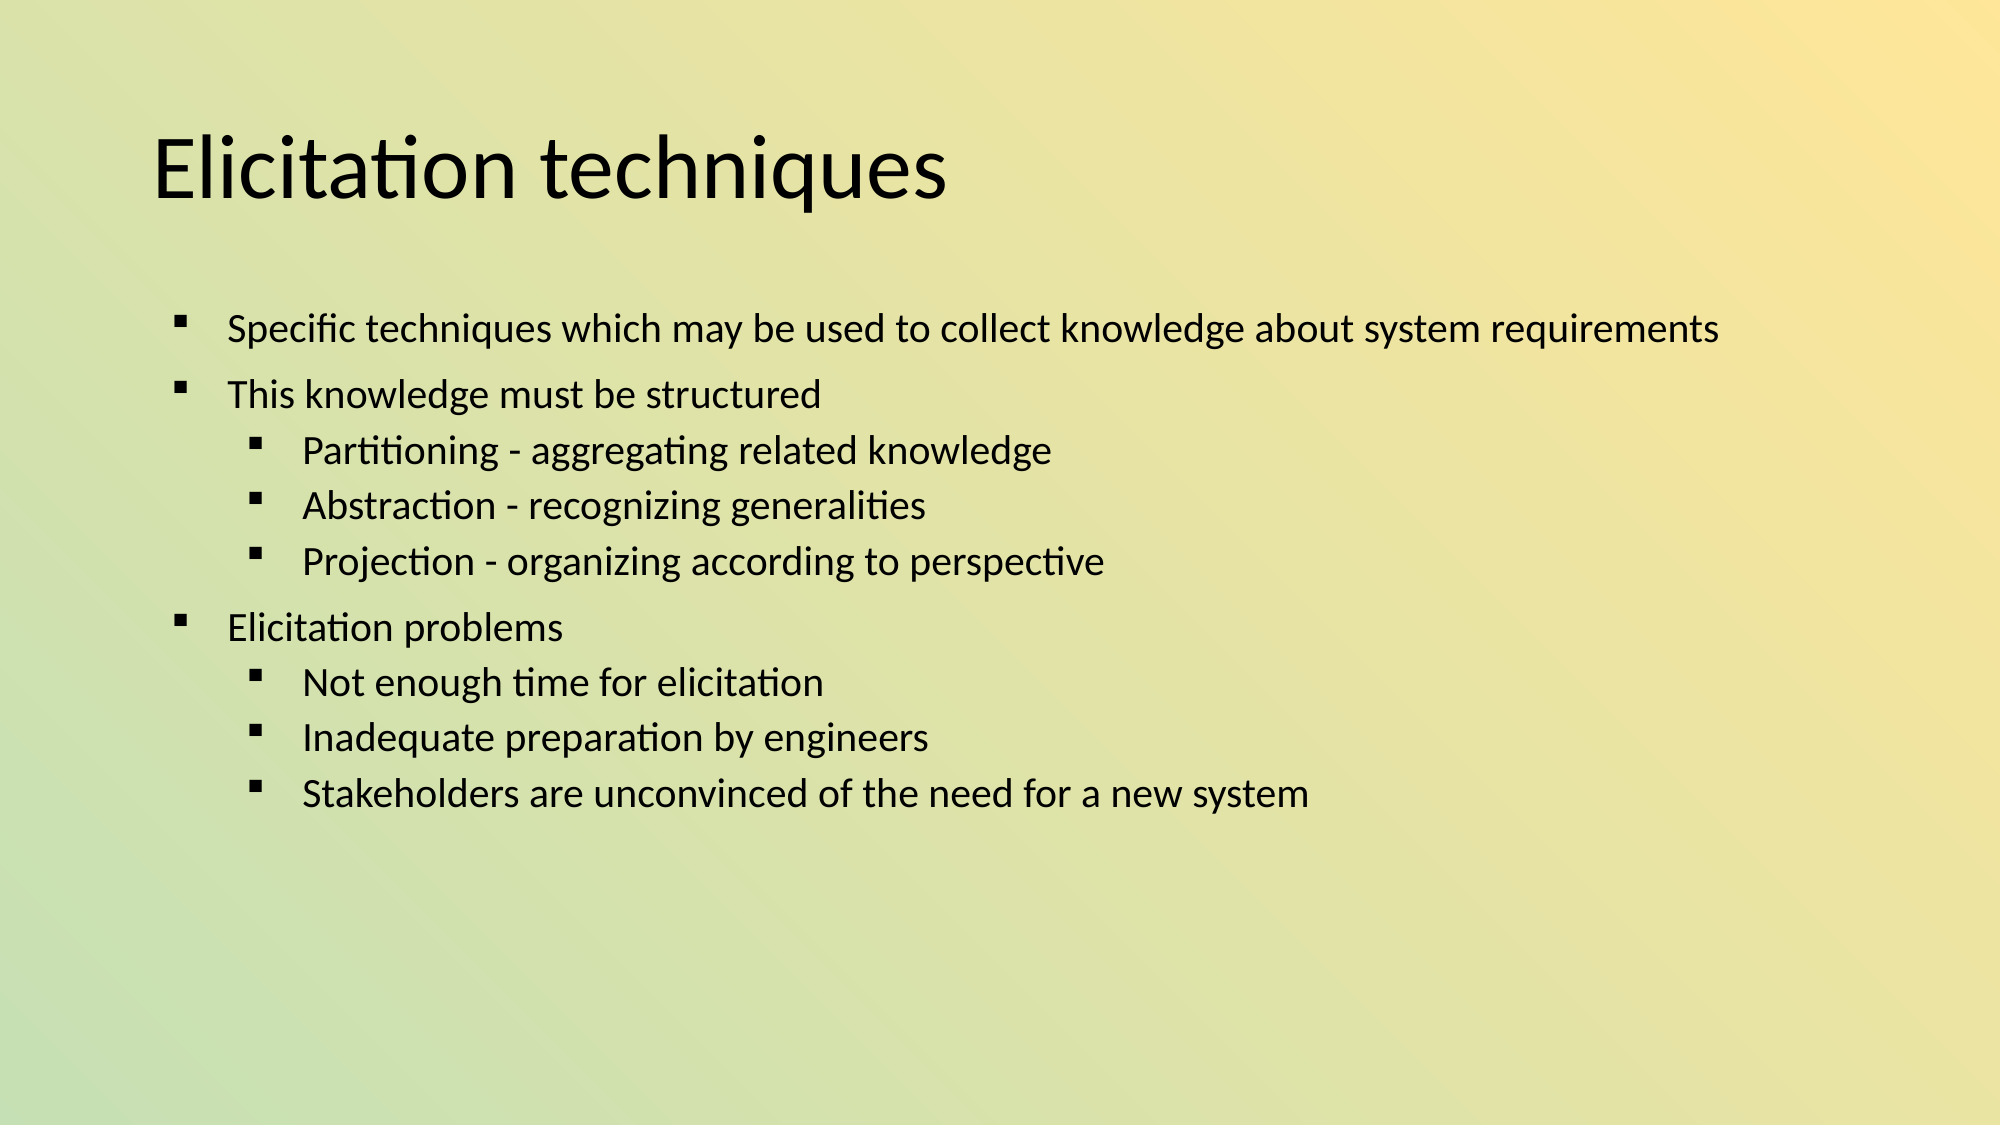

# Elicitation techniques
Specific techniques which may be used to collect knowledge about system requirements
This knowledge must be structured
Partitioning - aggregating related knowledge
Abstraction - recognizing generalities
Projection - organizing according to perspective
Elicitation problems
Not enough time for elicitation
Inadequate preparation by engineers
Stakeholders are unconvinced of the need for a new system